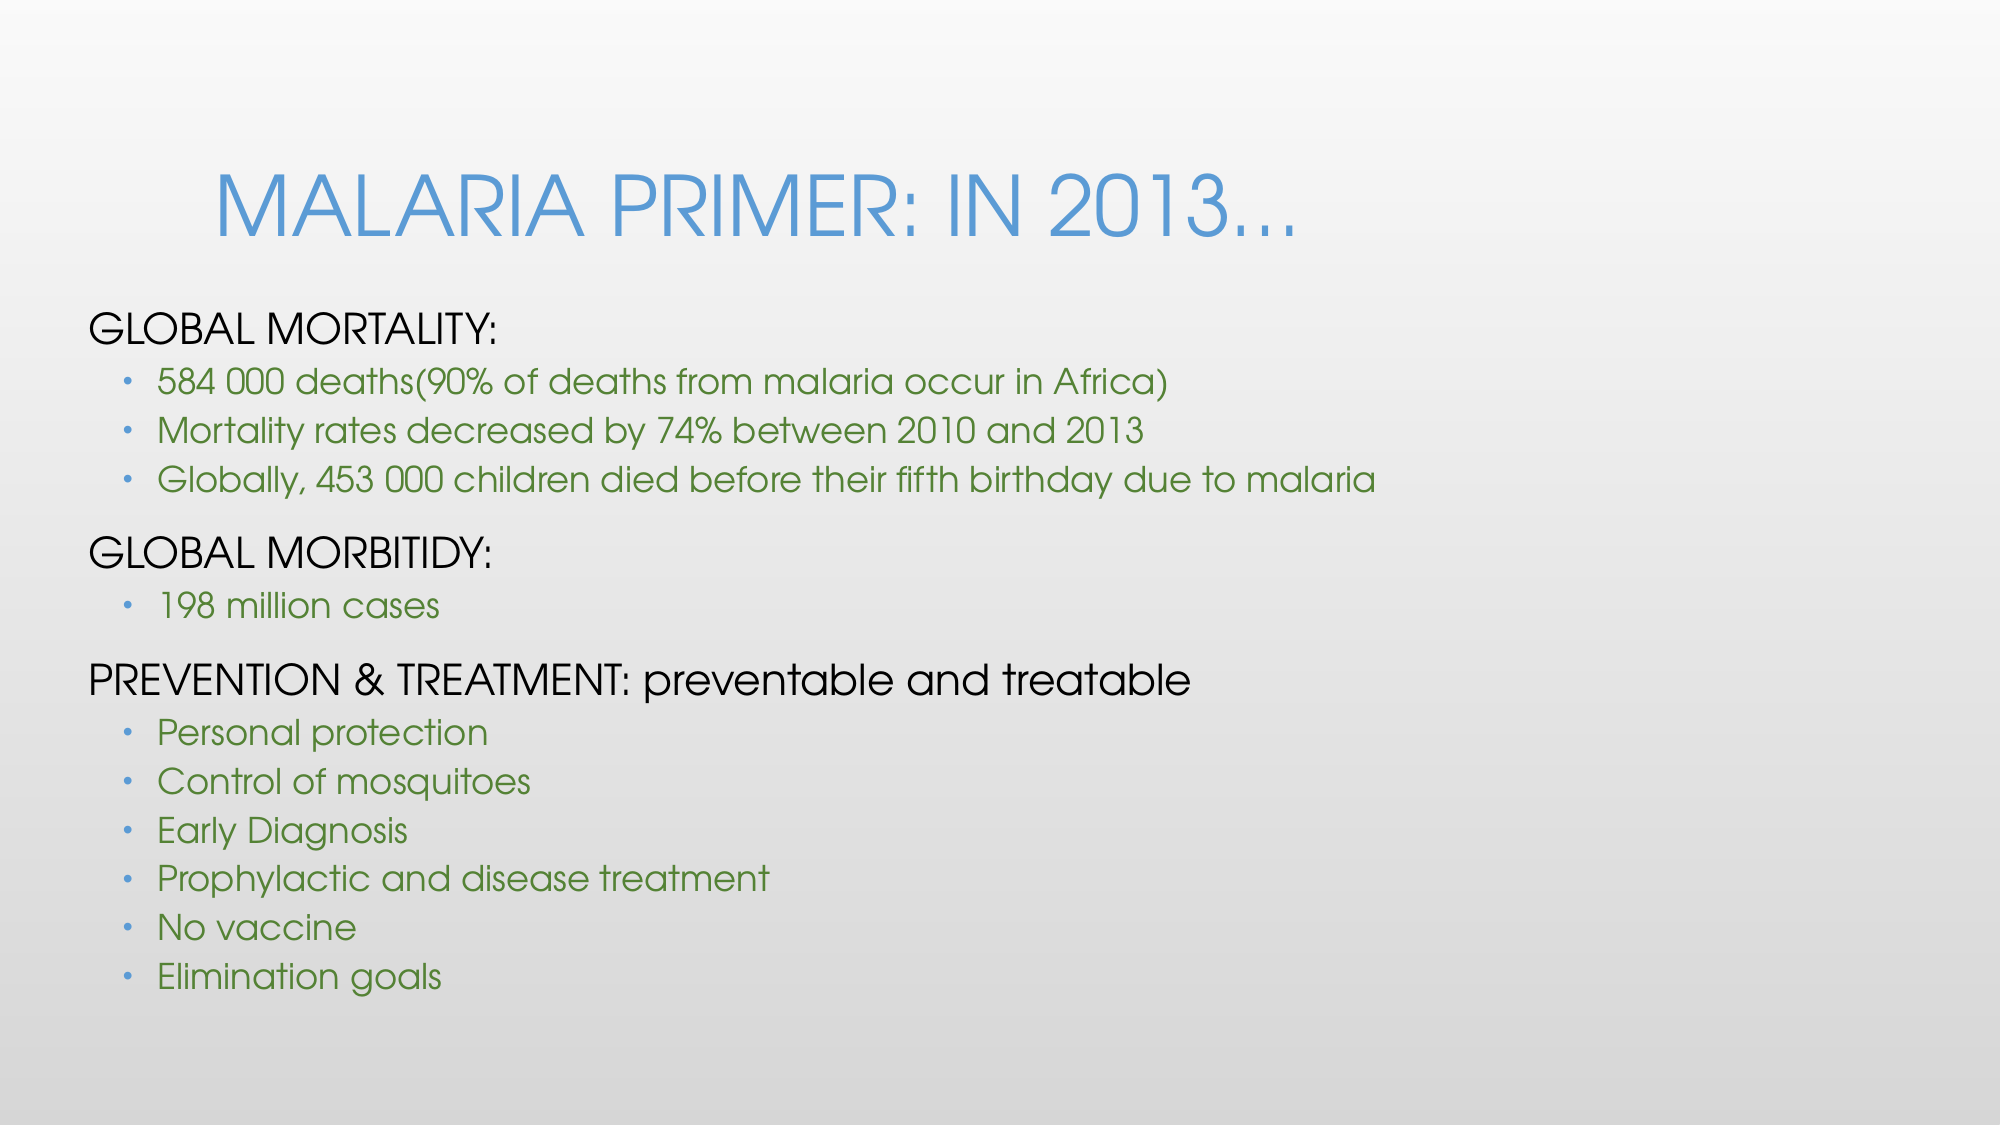

# Malaria Primer: IN 2013…
GLOBAL MORTALITY:
584 000 deaths(90% of deaths from malaria occur in Africa)
Mortality rates decreased by 74% between 2010 and 2013
Globally, 453 000 children died before their fifth birthday due to malaria
GLOBAL MORBITIDY:
198 million cases
PREVENTION & TREATMENT: preventable and treatable
Personal protection
Control of mosquitoes
Early Diagnosis
Prophylactic and disease treatment
No vaccine
Elimination goals